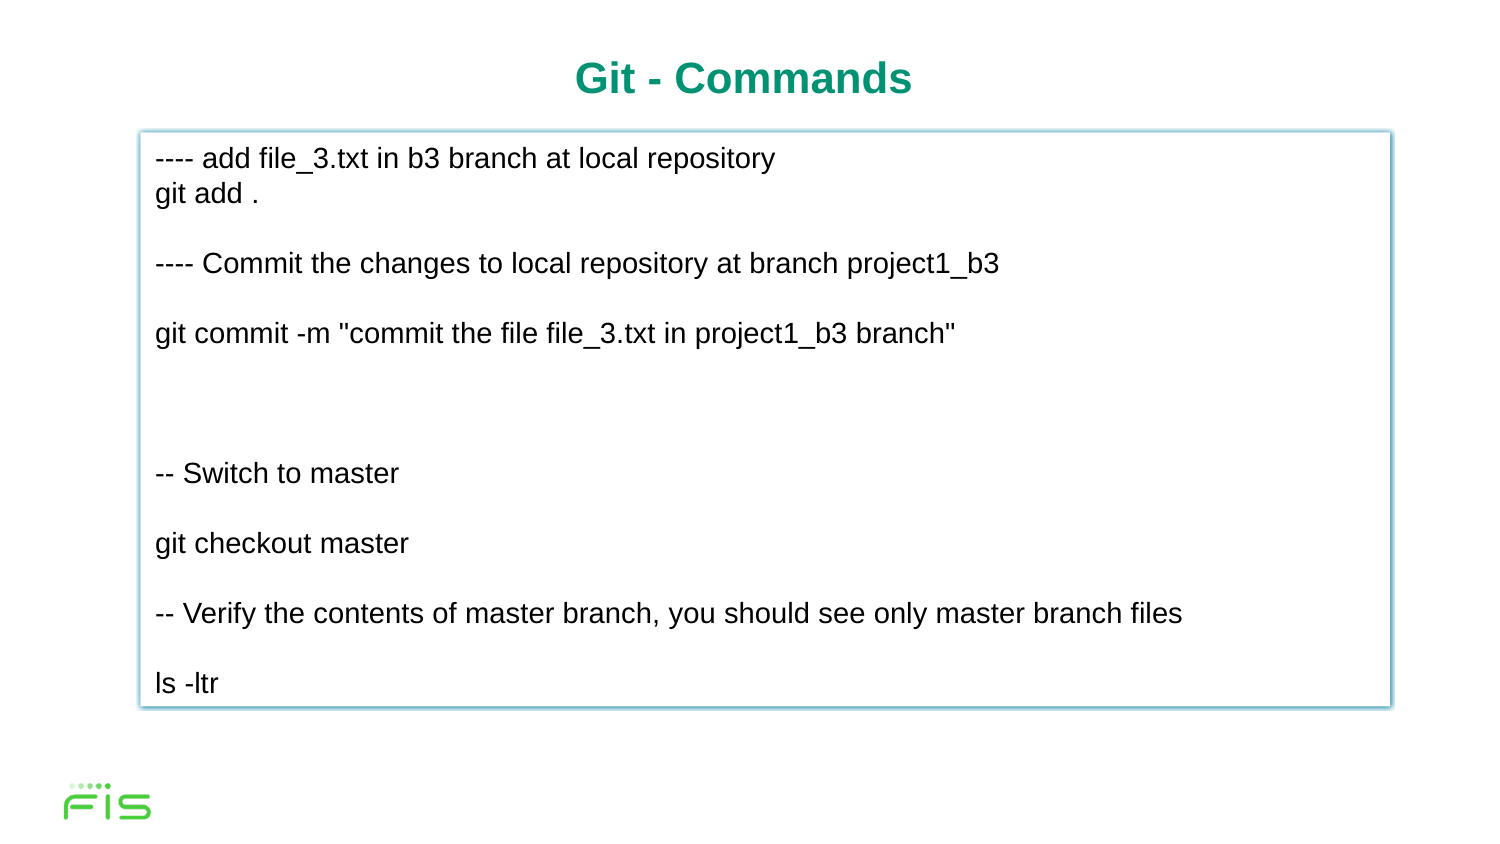

# Git - Commands
---- add file_3.txt in b3 branch at local repository
git add .

---- Commit the changes to local repository at branch project1_b3

git commit -m "commit the file file_3.txt in project1_b3 branch"

-- Switch to master

git checkout master

-- Verify the contents of master branch, you should see only master branch files

ls -ltr
14